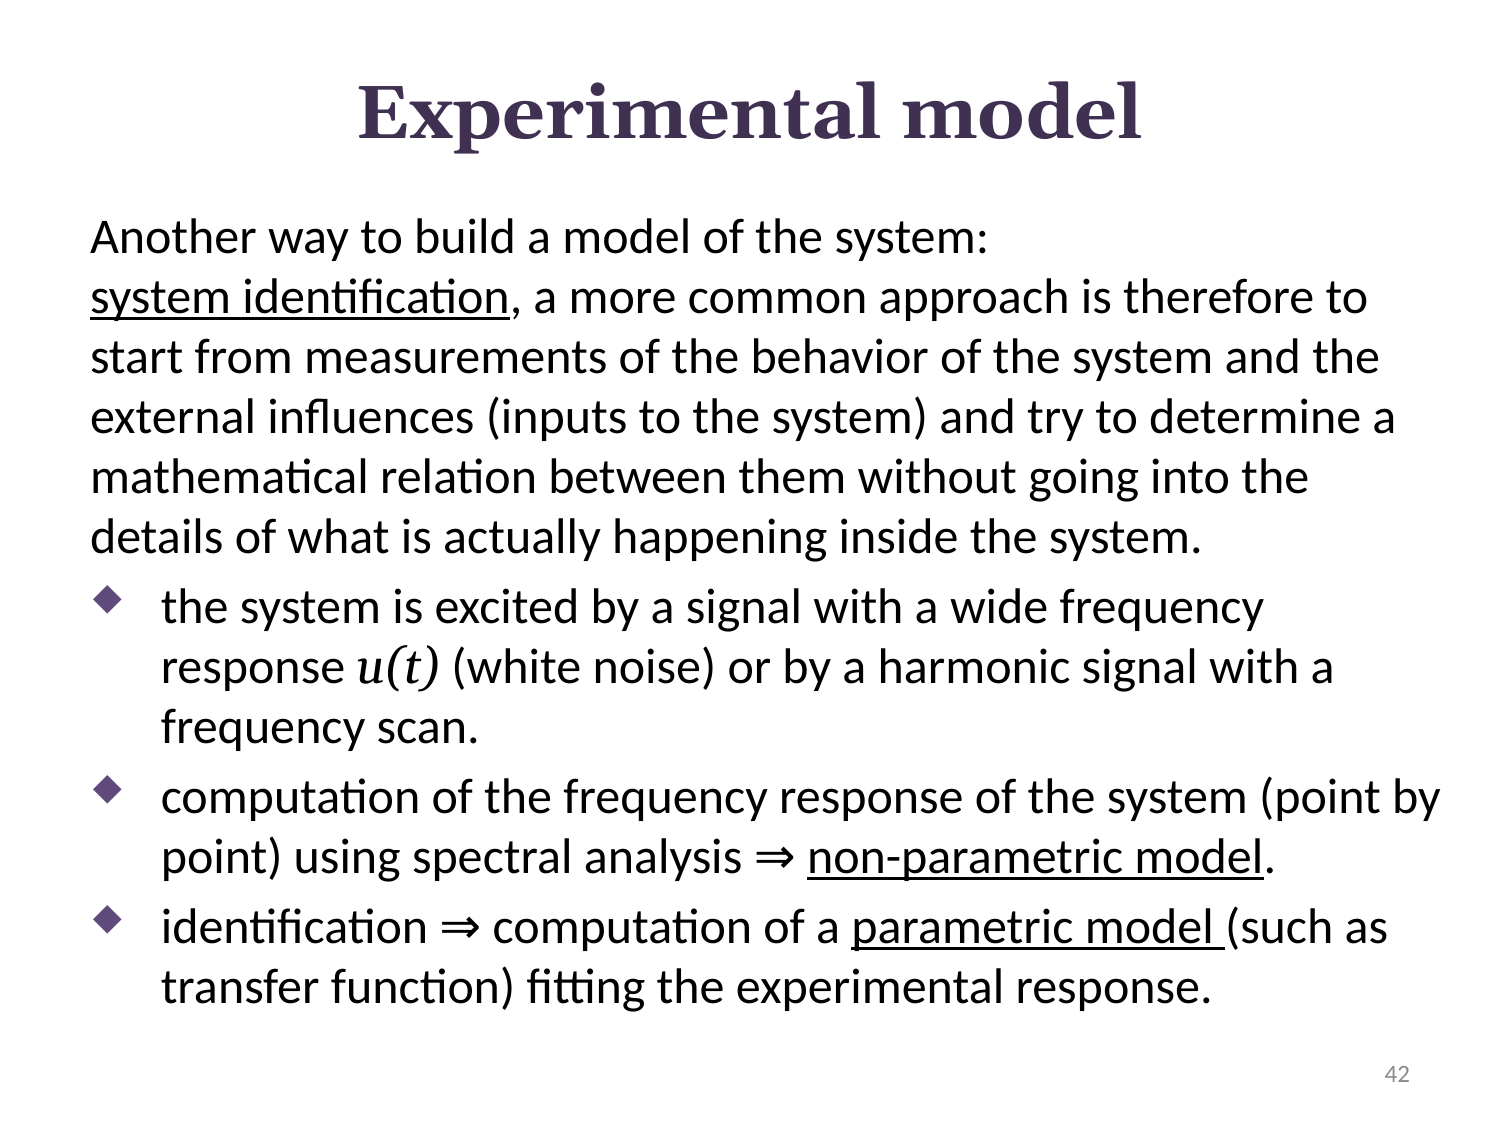

Experimental model
Another way to build a model of the system:
system identification, a more common approach is therefore to start from measurements of the behavior of the system and the external influences (inputs to the system) and try to determine a mathematical relation between them without going into the details of what is actually happening inside the system.
the system is excited by a signal with a wide frequency response u(t) (white noise) or by a harmonic signal with a frequency scan.
computation of the frequency response of the system (point by point) using spectral analysis ⇒ non-parametric model.
identification ⇒ computation of a parametric model (such as transfer function) fitting the experimental response.

42